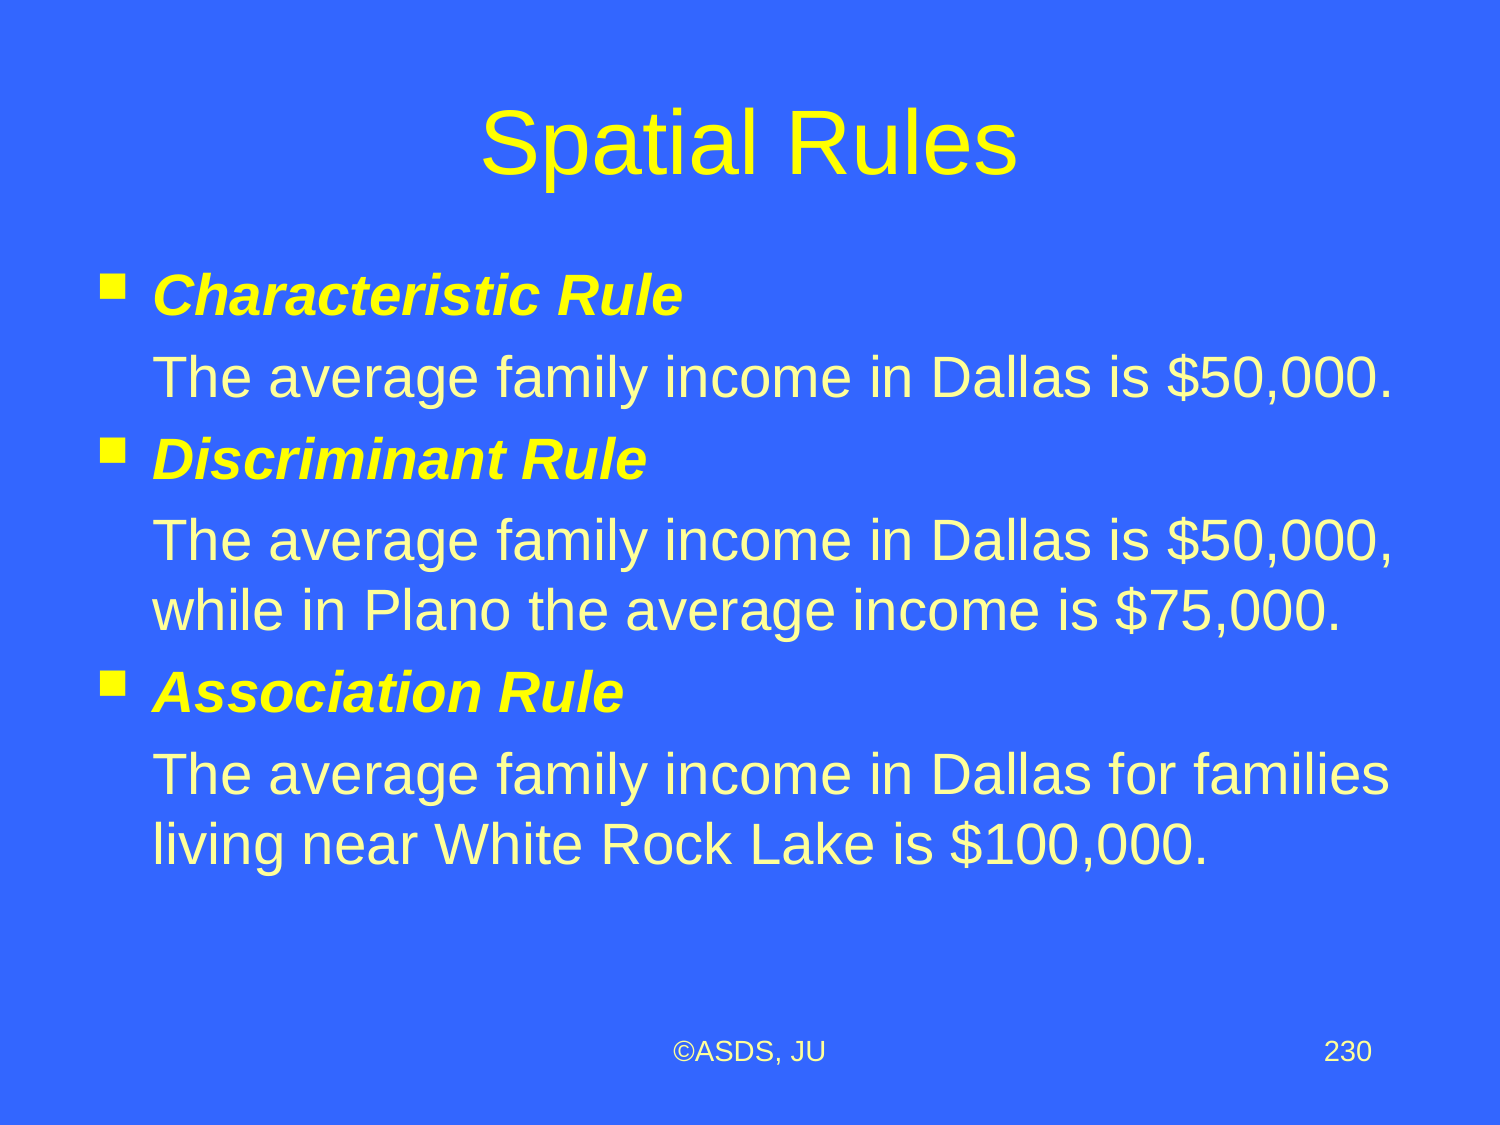

# Spatial Rules
Characteristic Rule
	The average family income in Dallas is $50,000.
Discriminant Rule
	The average family income in Dallas is $50,000, while in Plano the average income is $75,000.
Association Rule
	The average family income in Dallas for families living near White Rock Lake is $100,000.
©ASDS, JU
230